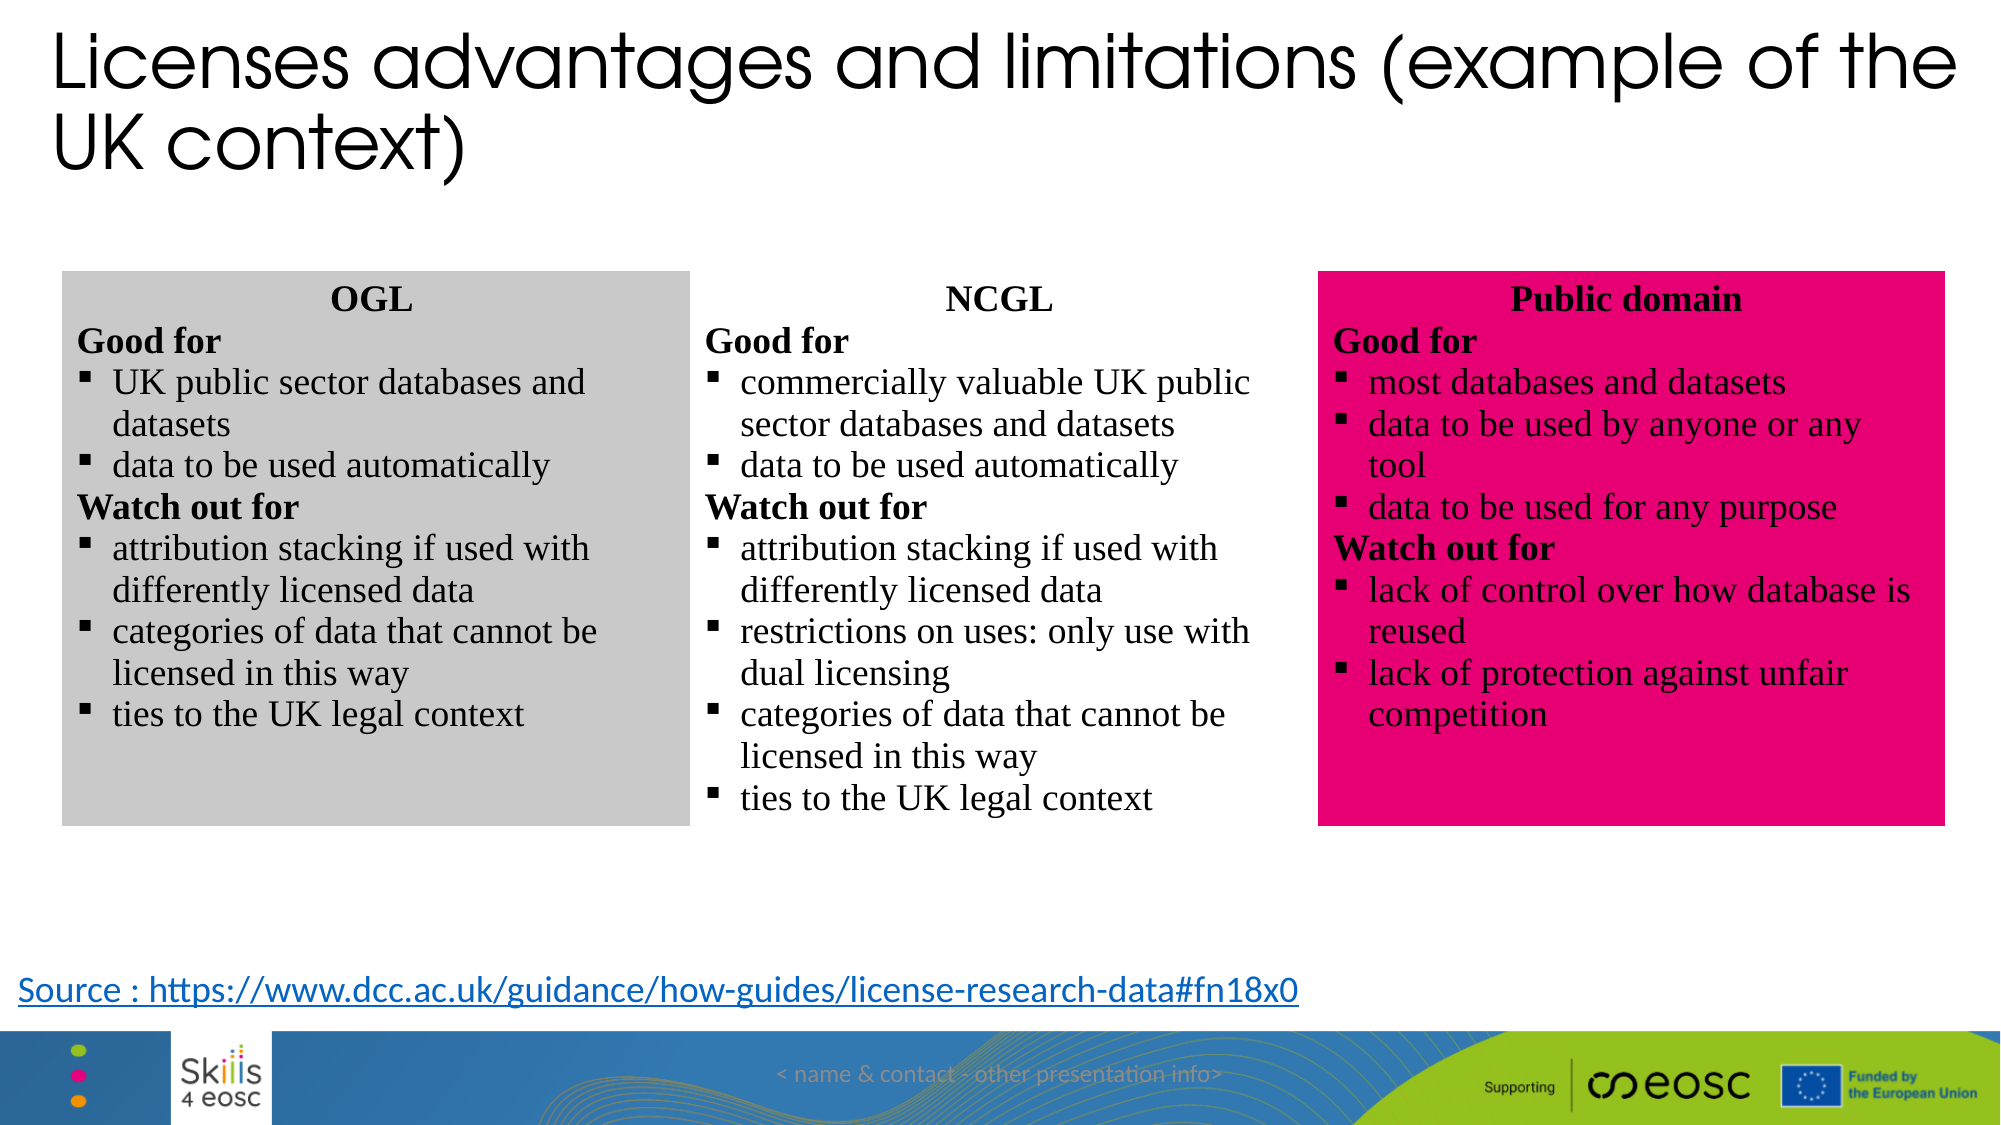

# Licenses advantages and limitations (example of the UK context)
| OGL Good for UK public sector databases and datasets data to be used automatically Watch out for attribution stacking if used with differently licensed data categories of data that cannot be licensed in this way ties to the UK legal context | NCGL Good for commercially valuable UK public sector databases and datasets data to be used automatically Watch out for attribution stacking if used with differently licensed data restrictions on uses: only use with dual licensing categories of data that cannot be licensed in this way ties to the UK legal context | Public domain Good for most databases and datasets data to be used by anyone or any tool data to be used for any purpose Watch out for lack of control over how database is reused lack of protection against unfair competition |
| --- | --- | --- |
Source : https://www.dcc.ac.uk/guidance/how-guides/license-research-data#fn18x0

< name & contact - other presentation info>